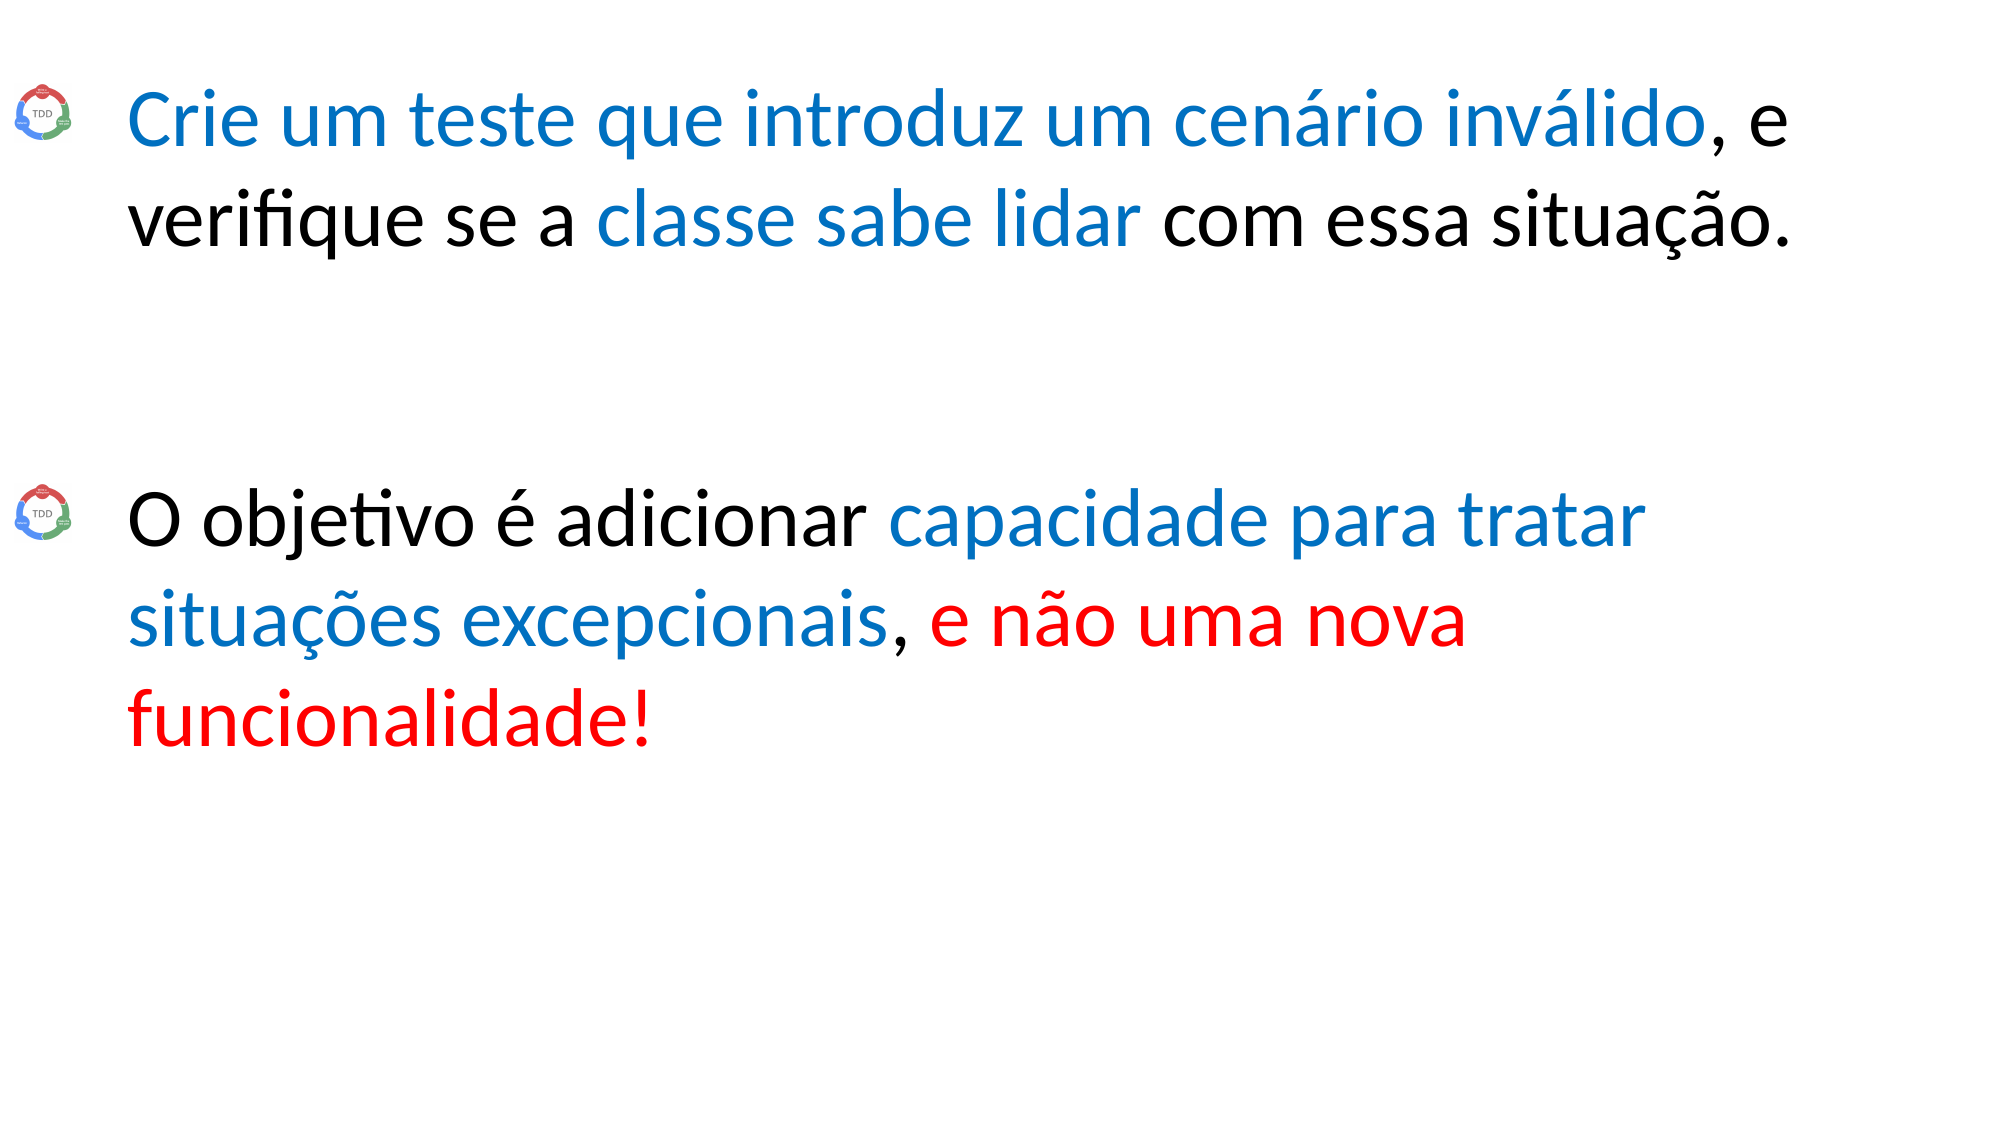

Crie um teste que introduz um cenário inválido, e verifique se a classe sabe lidar com essa situação.

O objetivo é adicionar capacidade para tratar situações excepcionais, e não uma nova funcionalidade!